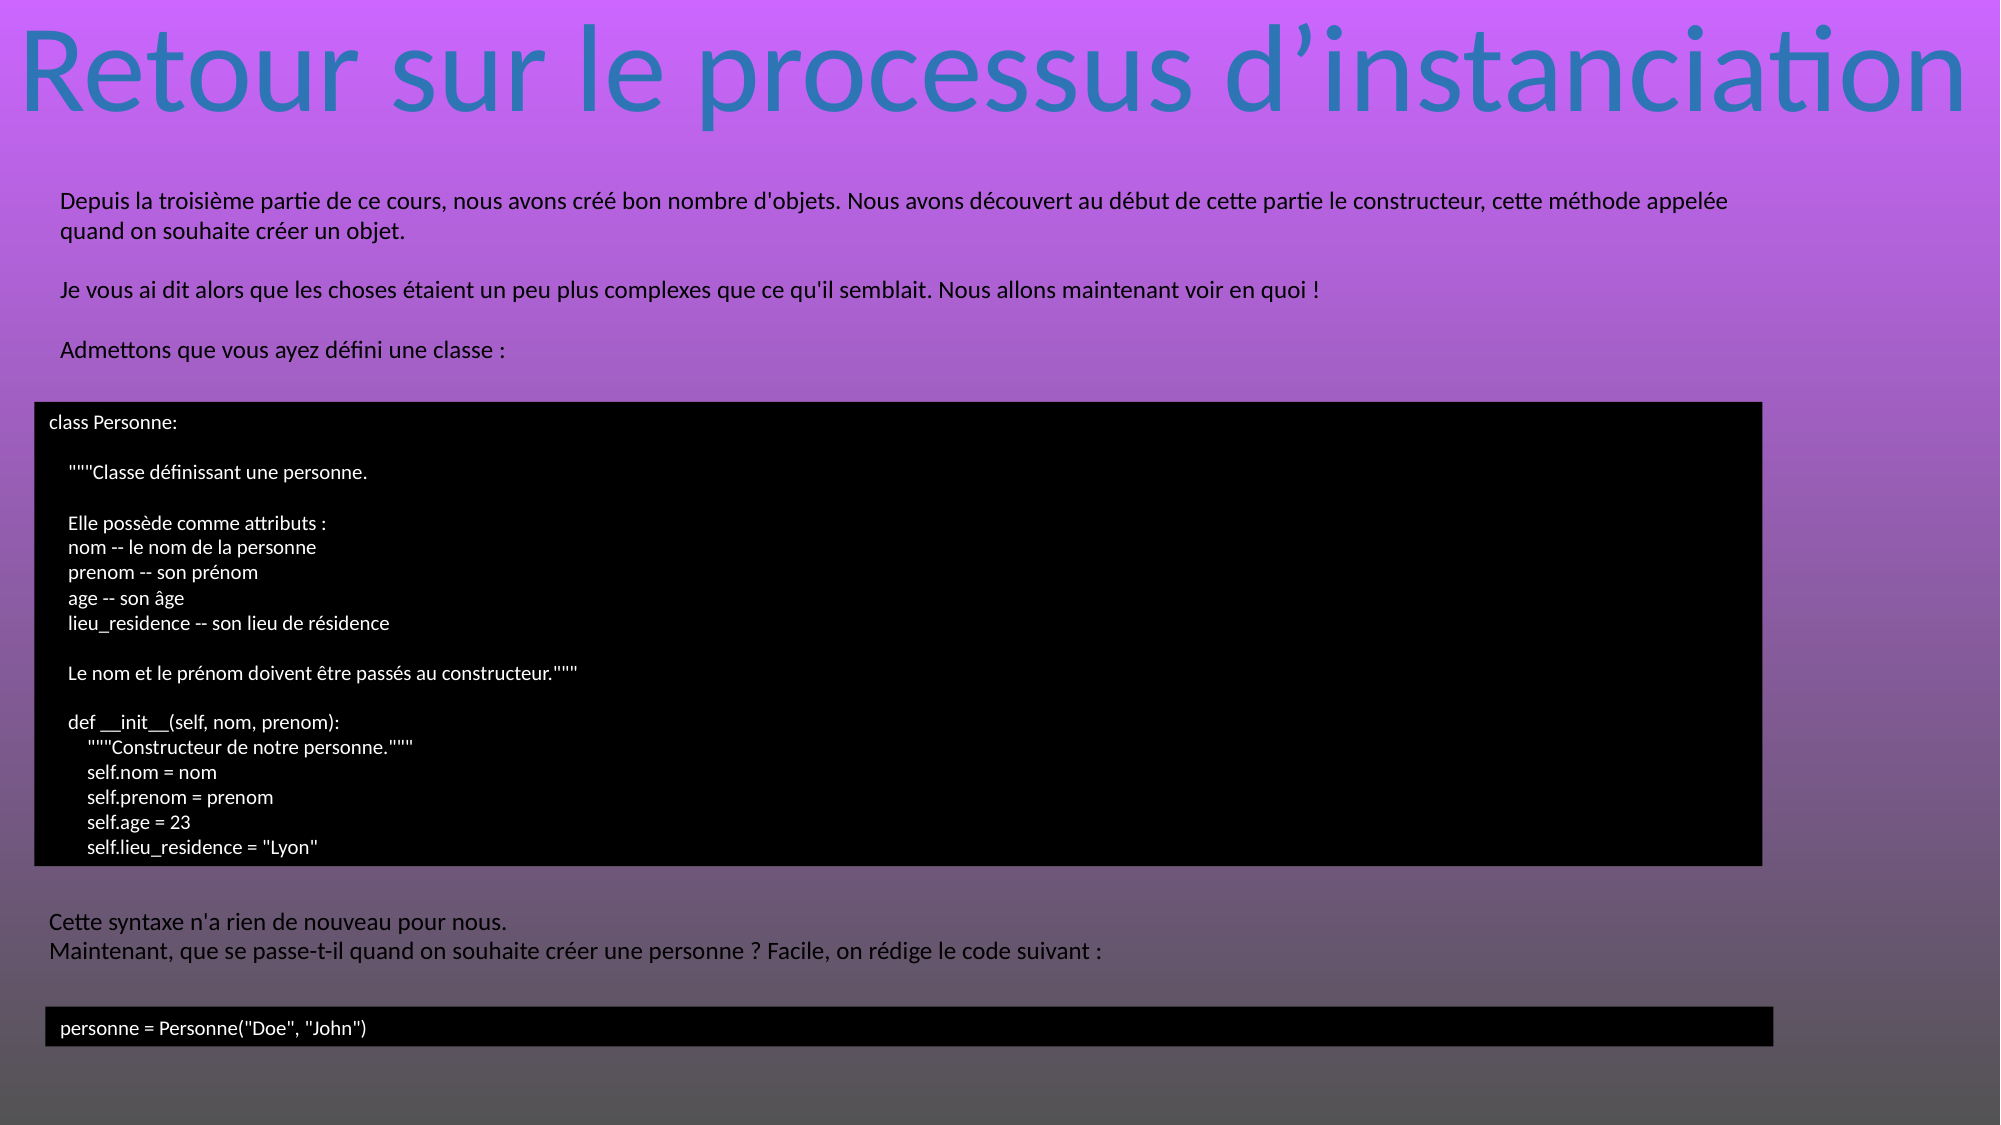

# Retour sur le processus d’instanciation

Depuis la troisième partie de ce cours, nous avons créé bon nombre d'objets. Nous avons découvert au début de cette partie le constructeur, cette méthode appelée quand on souhaite créer un objet.

Je vous ai dit alors que les choses étaient un peu plus complexes que ce qu'il semblait. Nous allons maintenant voir en quoi !

Admettons que vous ayez défini une classe :
class Personne:

    """Classe définissant une personne.

    Elle possède comme attributs :
    nom -- le nom de la personne
    prenom -- son prénom
    age -- son âge
    lieu_residence -- son lieu de résidence

    Le nom et le prénom doivent être passés au constructeur."""

    def __init__(self, nom, prenom):
        """Constructeur de notre personne."""
        self.nom = nom
        self.prenom = prenom
        self.age = 23
        self.lieu_residence = "Lyon"
Cette syntaxe n'a rien de nouveau pour nous.
Maintenant, que se passe-t-il quand on souhaite créer une personne ? Facile, on rédige le code suivant :
personne = Personne("Doe", "John")

391